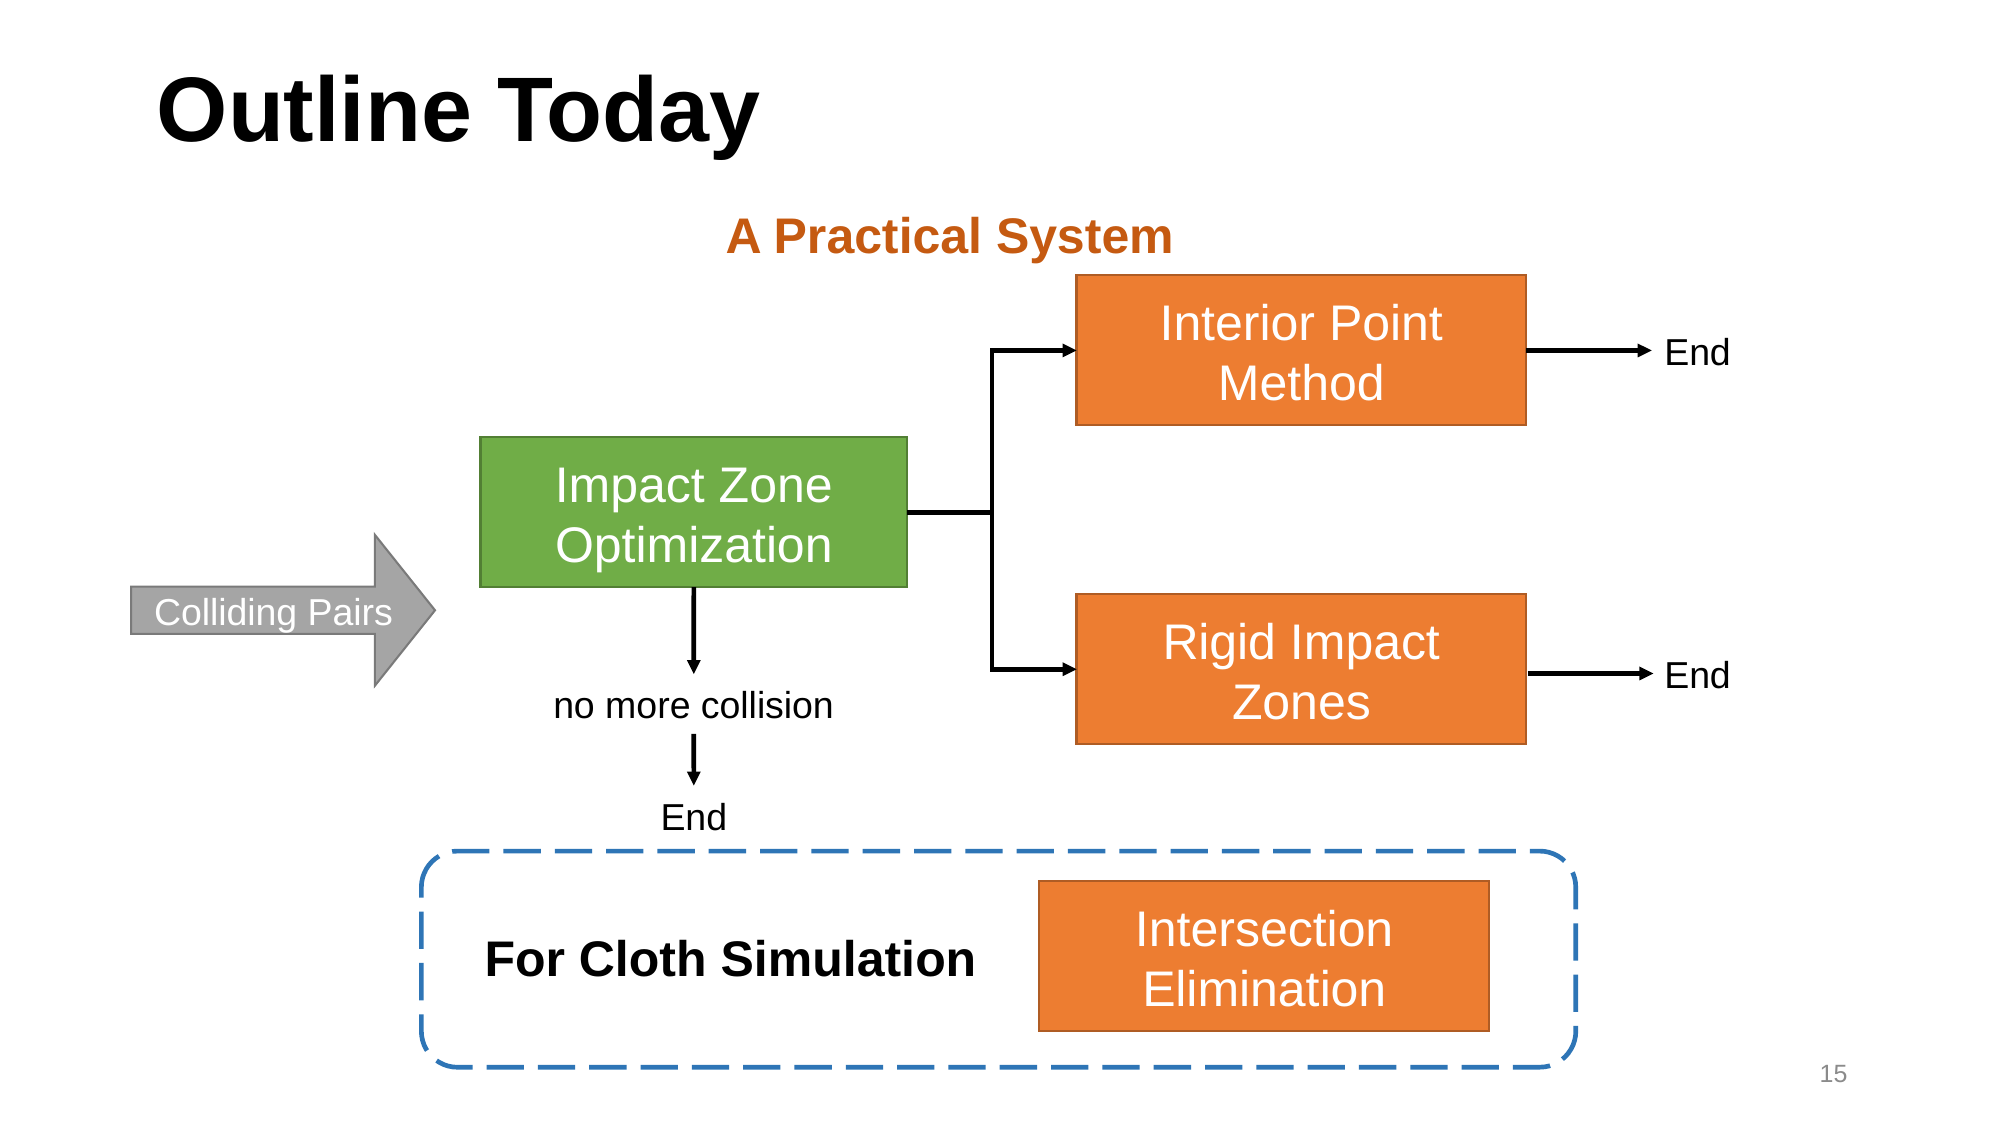

# Outline Today
A Practical System
Interior Point Method
End
Impact Zone Optimization
Colliding Pairs
Rigid Impact Zones
End
no more collision
End

Intersection Elimination
For Cloth Simulation
15